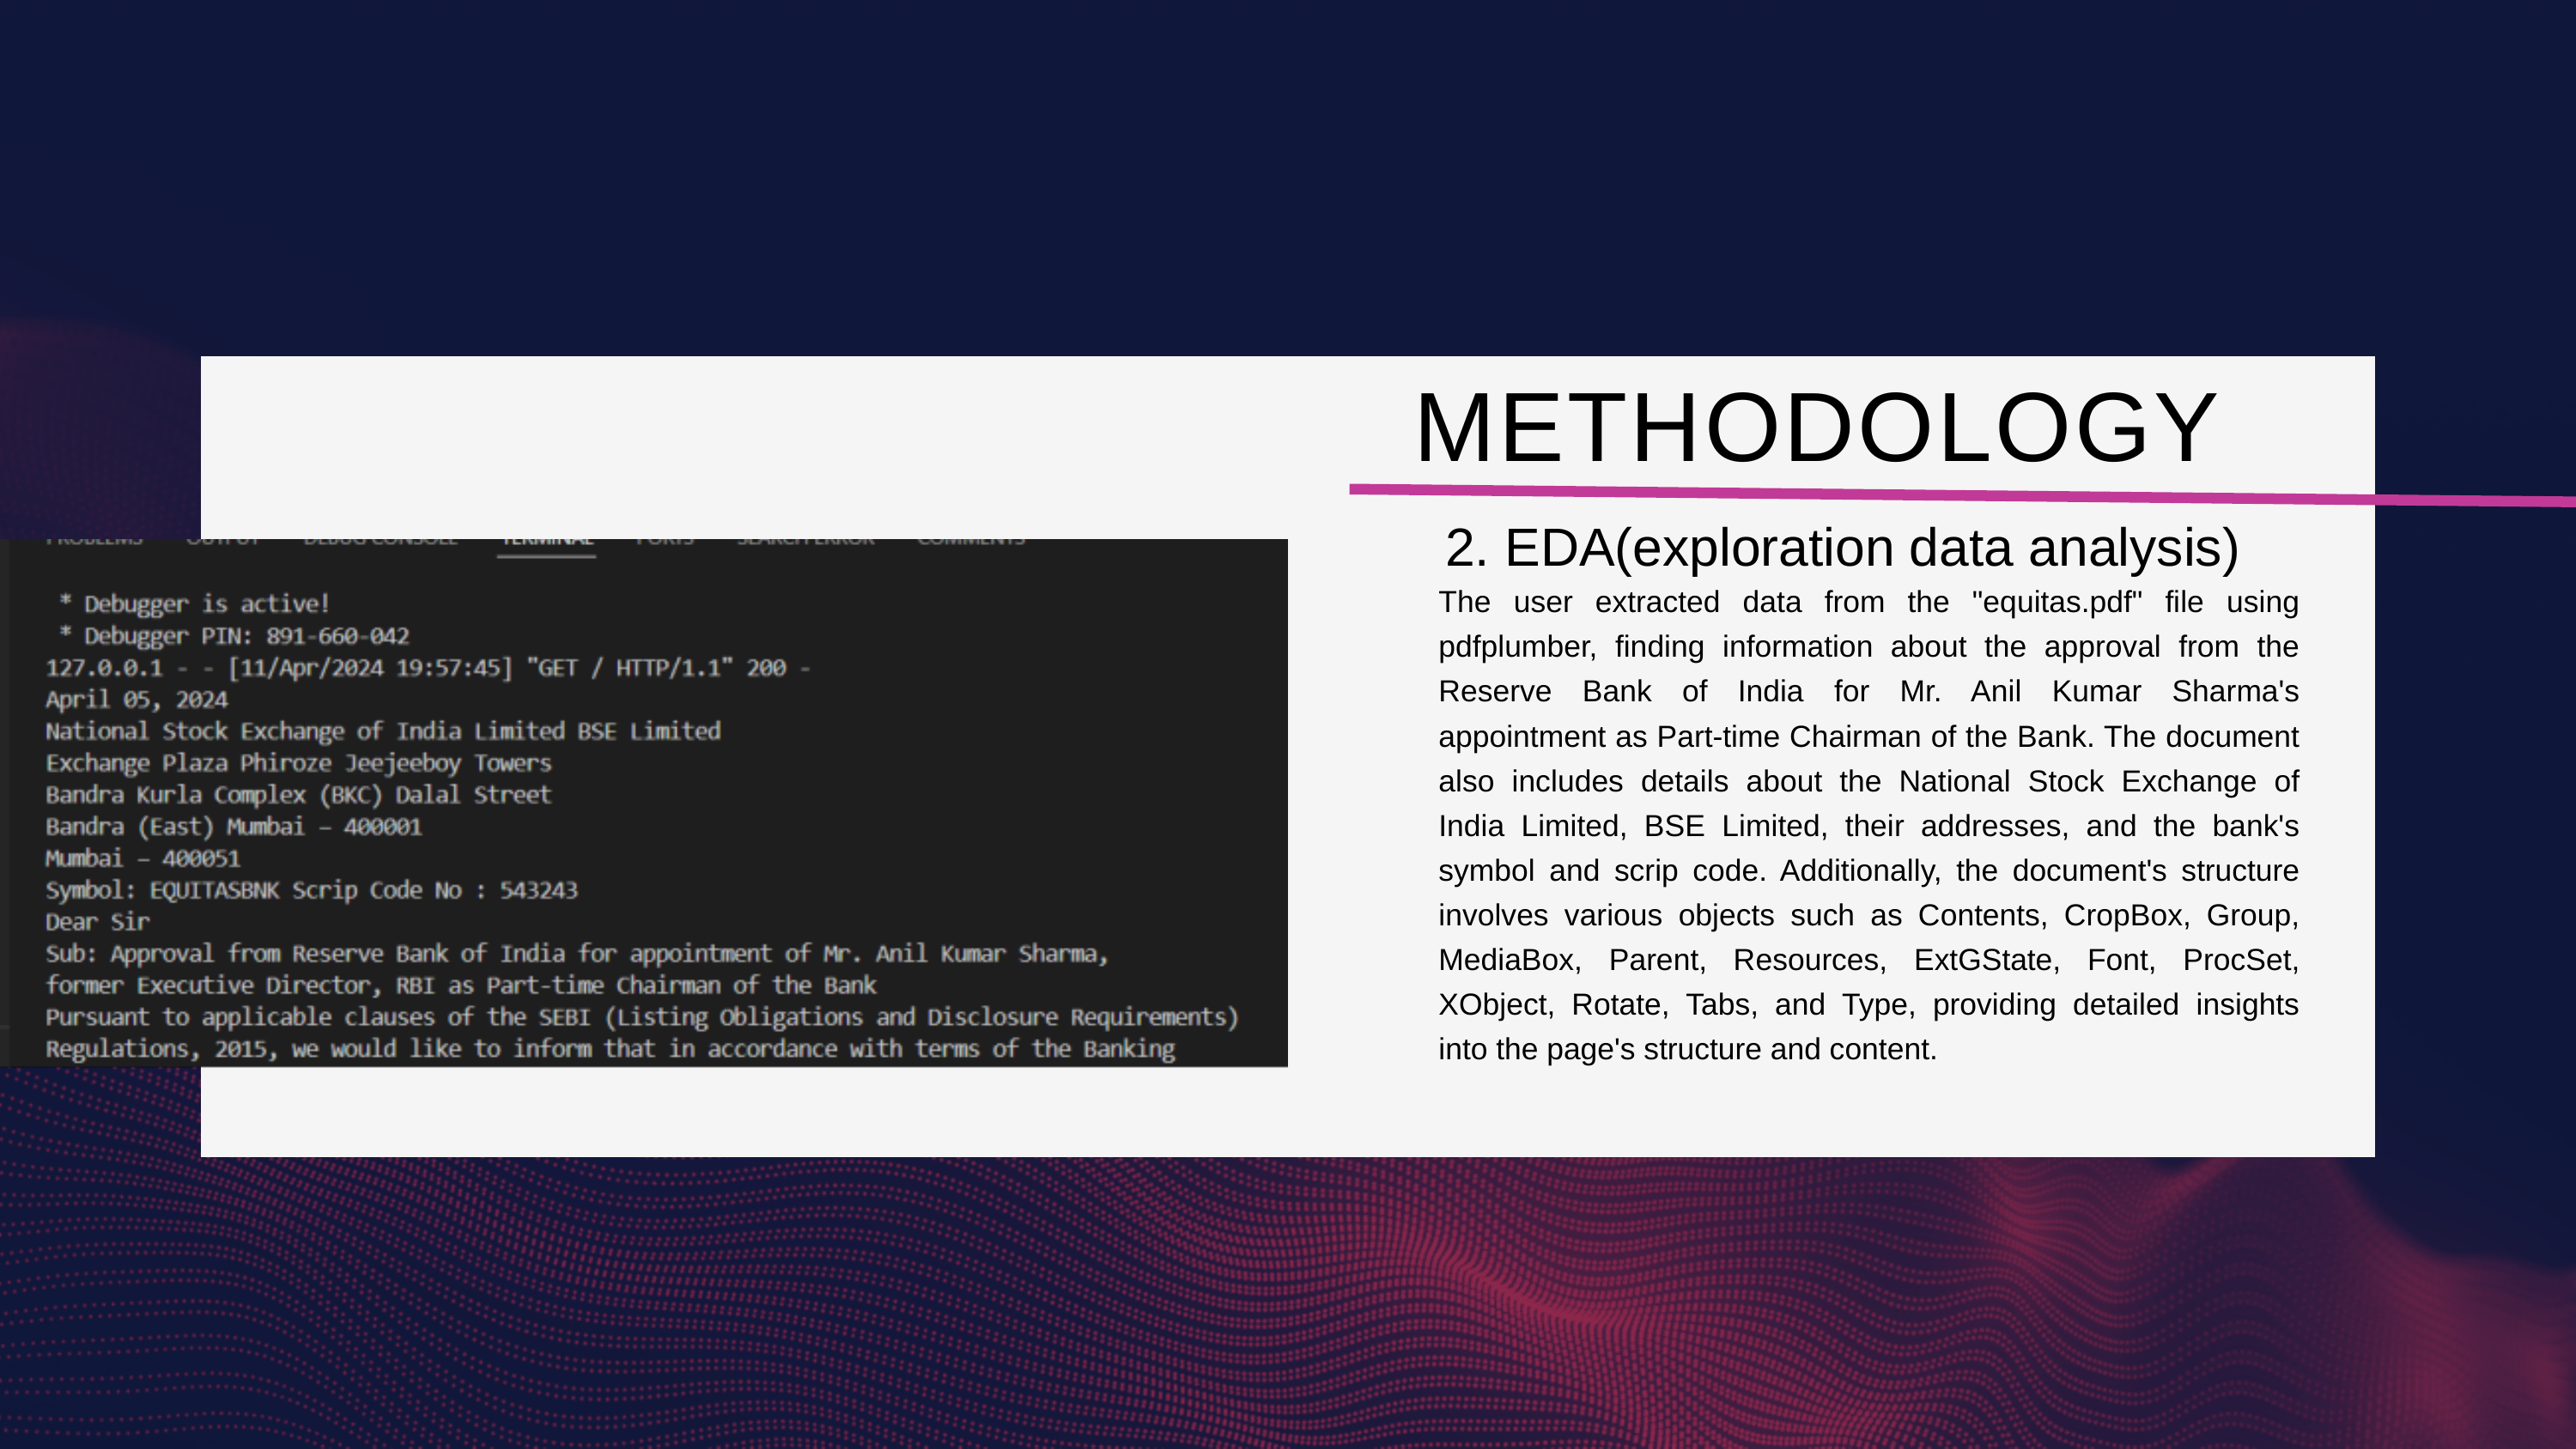

METHODOLOGY

2. EDA(exploration data analysis)

The user extracted data from the "equitas.pdf" file using pdfplumber, finding information about the approval from the Reserve Bank of India for Mr. Anil Kumar Sharma's appointment as Part-time Chairman of the Bank. The document also includes details about the National Stock Exchange of India Limited, BSE Limited, their addresses, and the bank's symbol and scrip code. Additionally, the document's structure involves various objects such as Contents, CropBox, Group, MediaBox, Parent, Resources, ExtGState, Font, ProcSet, XObject, Rotate, Tabs, and Type, providing detailed insights into the page's structure and content.